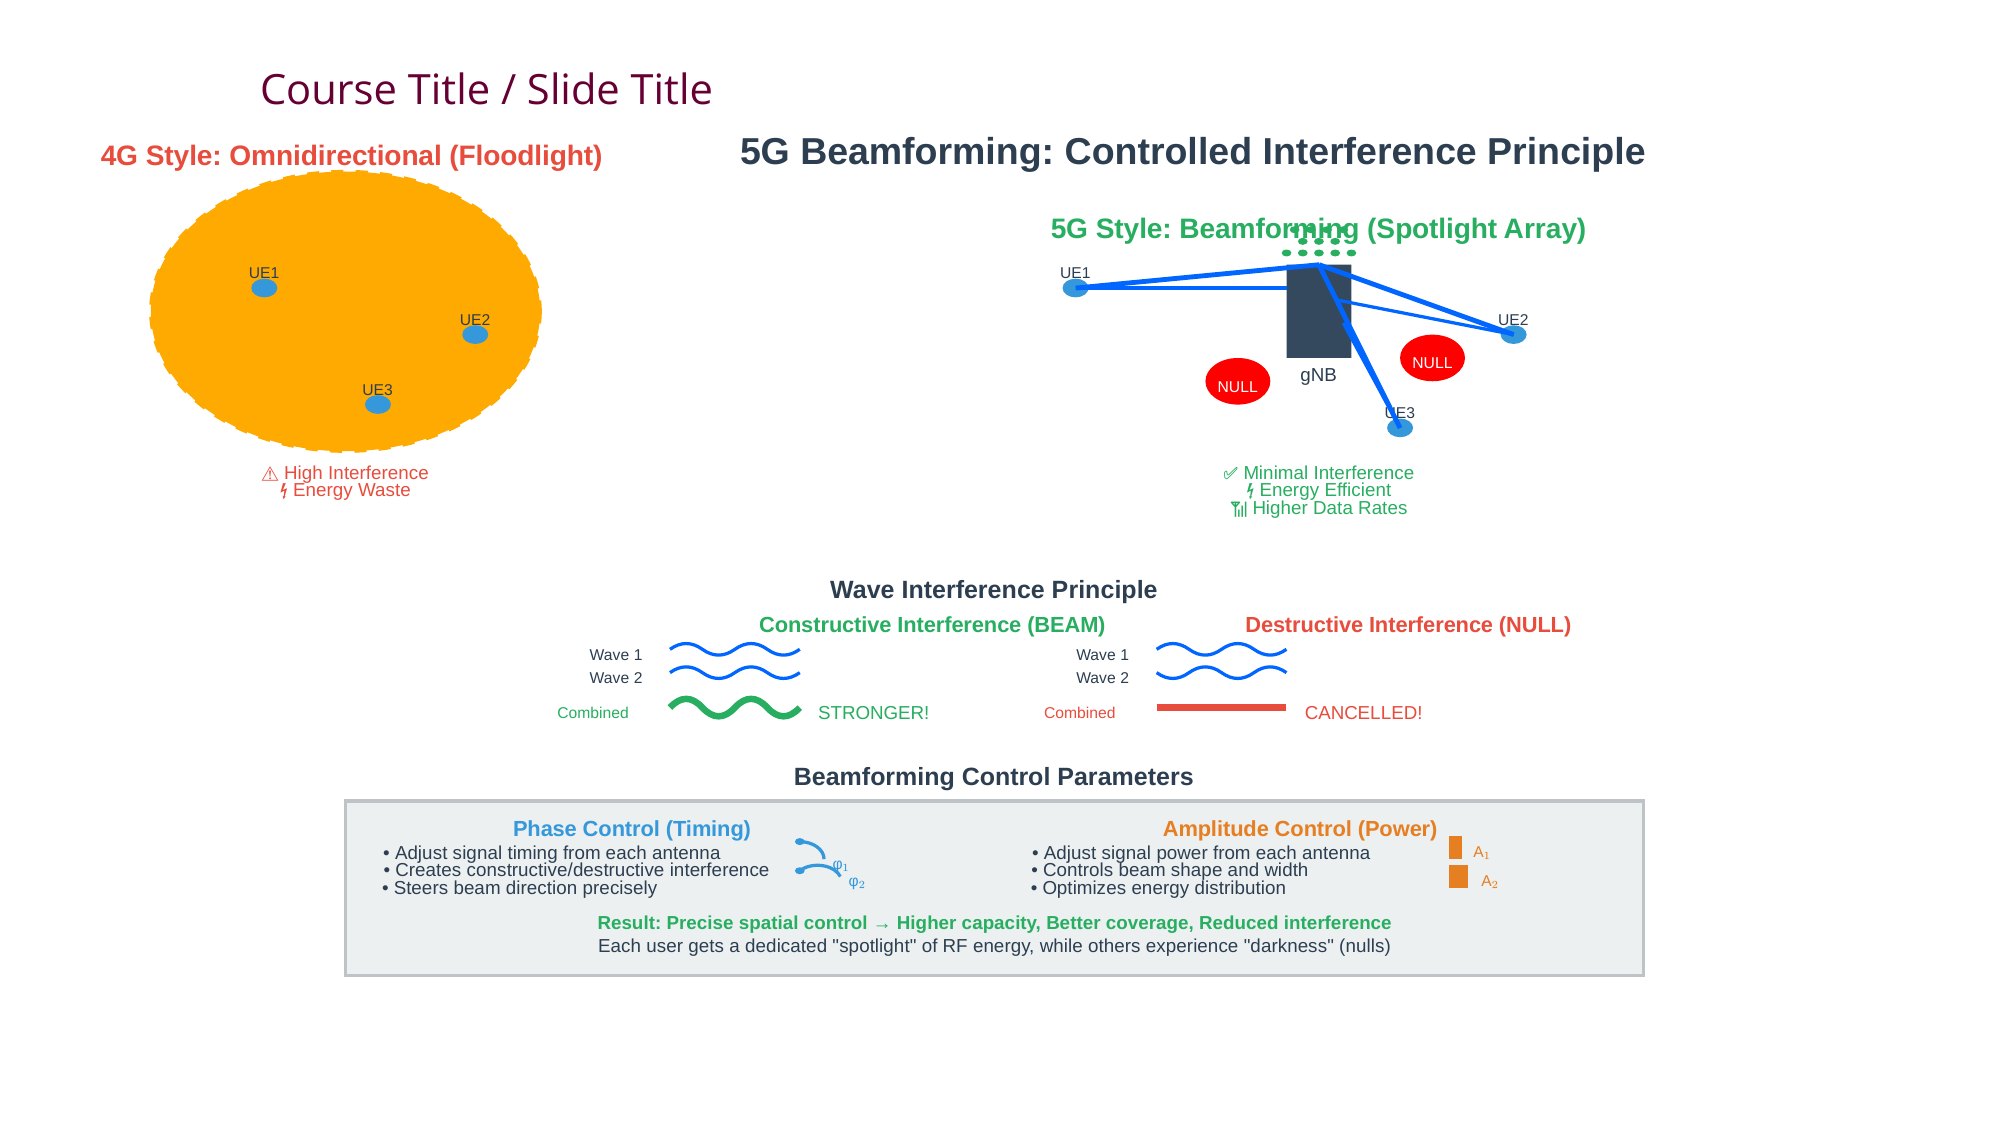

Course Title / Slide Title
5G Beamforming: Controlled Interference Principle
4G Style: Omnidirectional (Floodlight)

5G Style: Beamforming (Spotlight Array)

UE1

UE2

UE3

UE1

UE2

UE3

NULL
gNB
gNB

NULL
⚠️ High Interference
✅ Minimal Interference
⚡ Energy Waste
⚡ Energy Efficient
📶 Higher Data Rates
Wave Interference Principle
Constructive Interference (BEAM)
Wave 1

Wave 2

STRONGER!
Combined

Destructive Interference (NULL)
Wave 1

Wave 2

CANCELLED!
Combined

Beamforming Control Parameters

Phase Control (Timing)
• Adjust signal timing from each antenna

φ₁
φ₂

• Creates constructive/destructive interference
• Steers beam direction precisely
Amplitude Control (Power)
• Adjust signal power from each antenna
A₁

A₂

• Controls beam shape and width
• Optimizes energy distribution
Result: Precise spatial control → Higher capacity, Better coverage, Reduced interference
Each user gets a dedicated "spotlight" of RF energy, while others experience "darkness" (nulls)